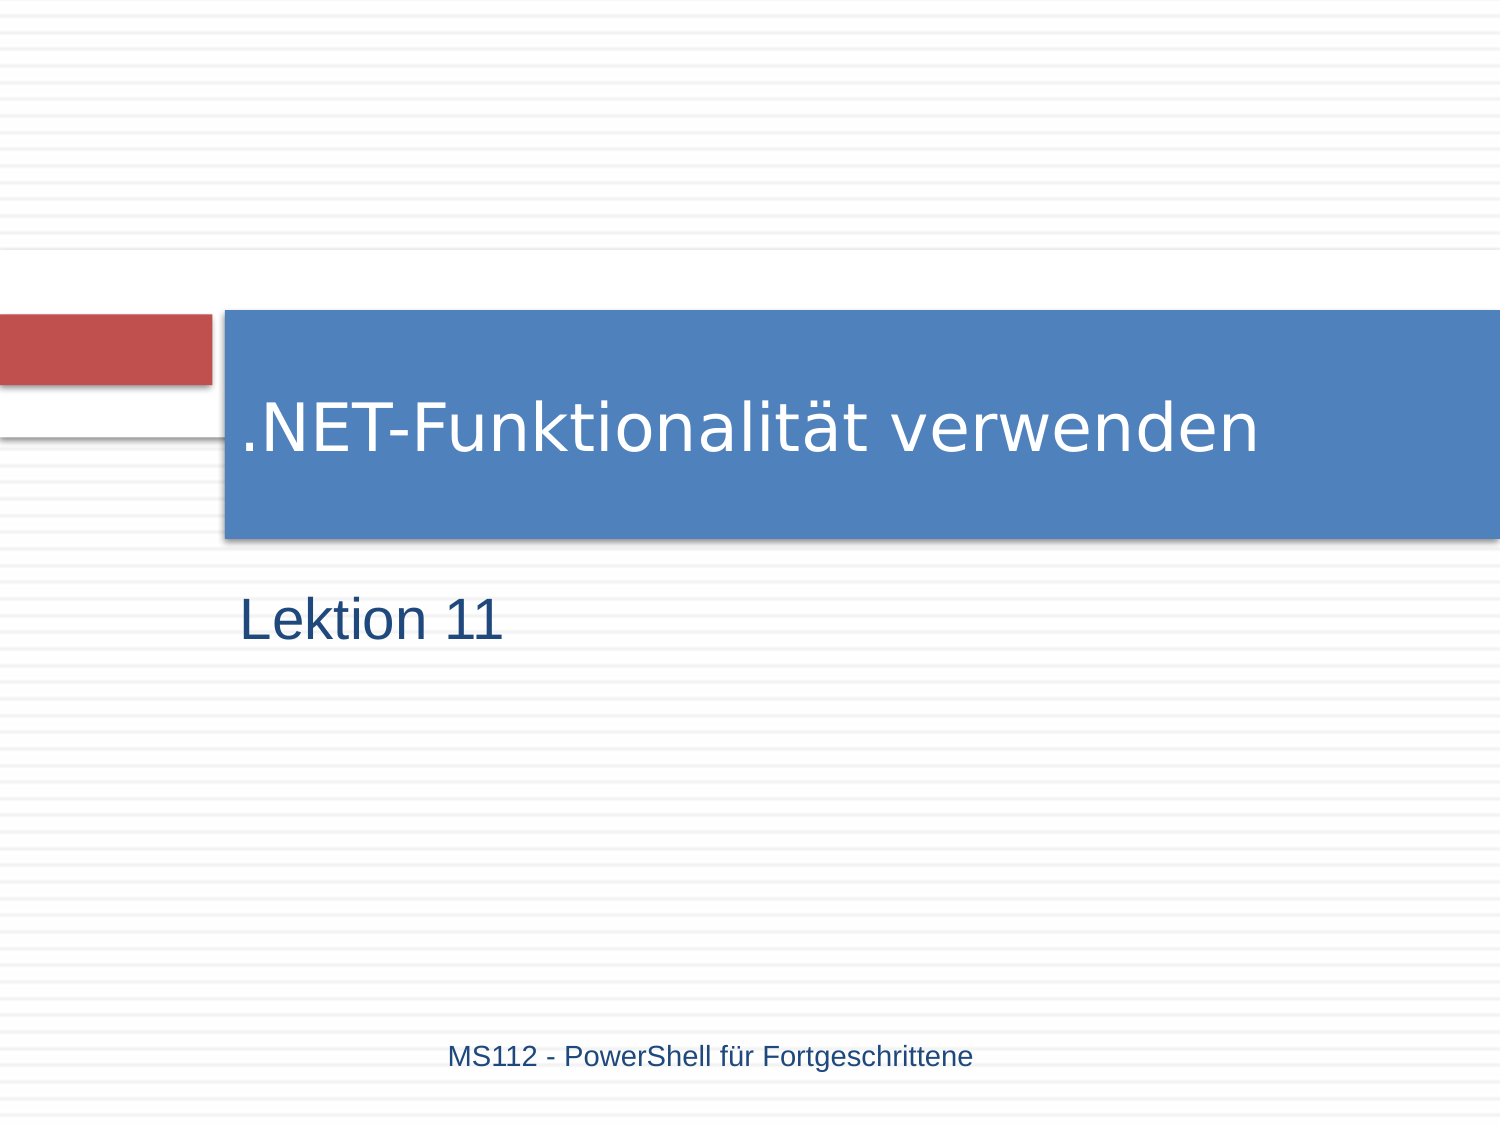

# .NET-Funktionalität verwenden
Lektion 11
MS112 - PowerShell für Fortgeschrittene